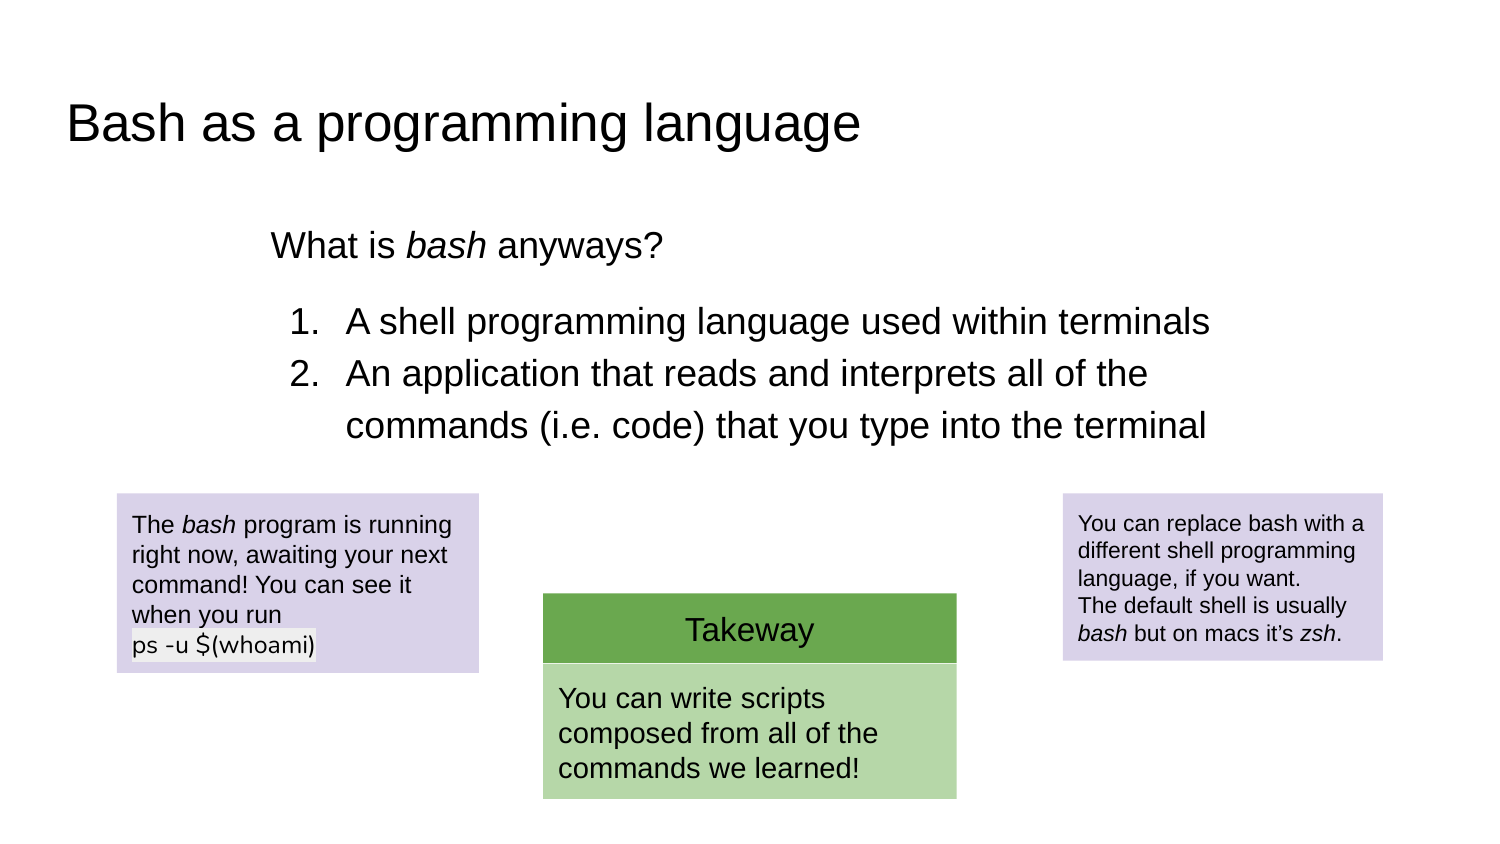

# Bash as a programming language
What is bash anyways?
A shell programming language used within terminals
An application that reads and interprets all of the commands (i.e. code) that you type into the terminal
The bash program is running right now, awaiting your next command! You can see it when you run
ps -u $(whoami)
You can replace bash with a different shell programming language, if you want.
The default shell is usually bash but on macs it’s zsh.
Takeway
You can write scripts composed from all of the commands we learned!